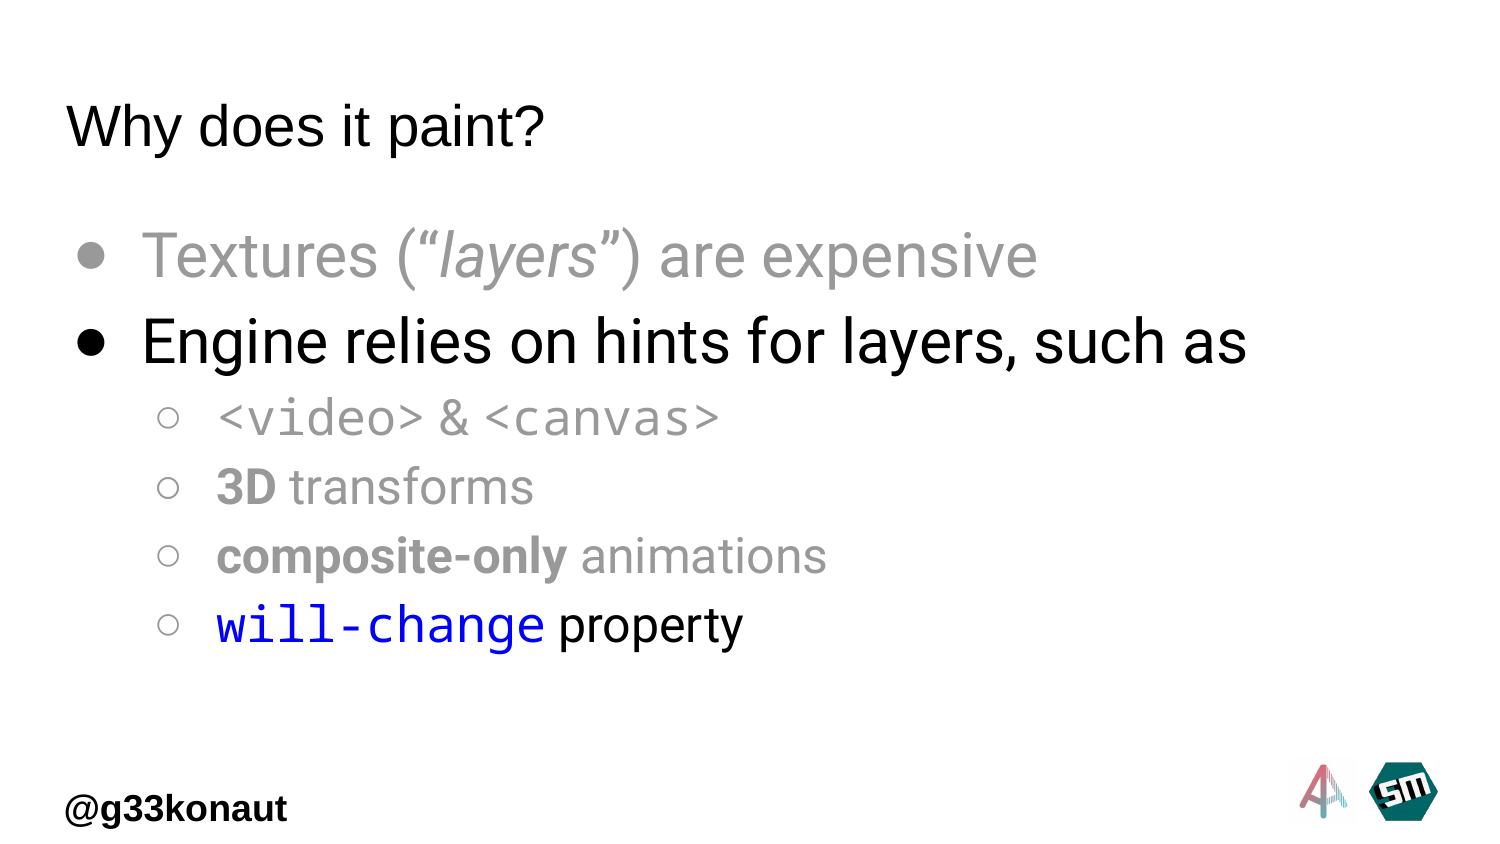

# Why does it paint?
Textures (“layers”) are expensive
Engine relies on hints for layers, such as
<video> & <canvas>
3D transforms
composite-only animations
will-change property